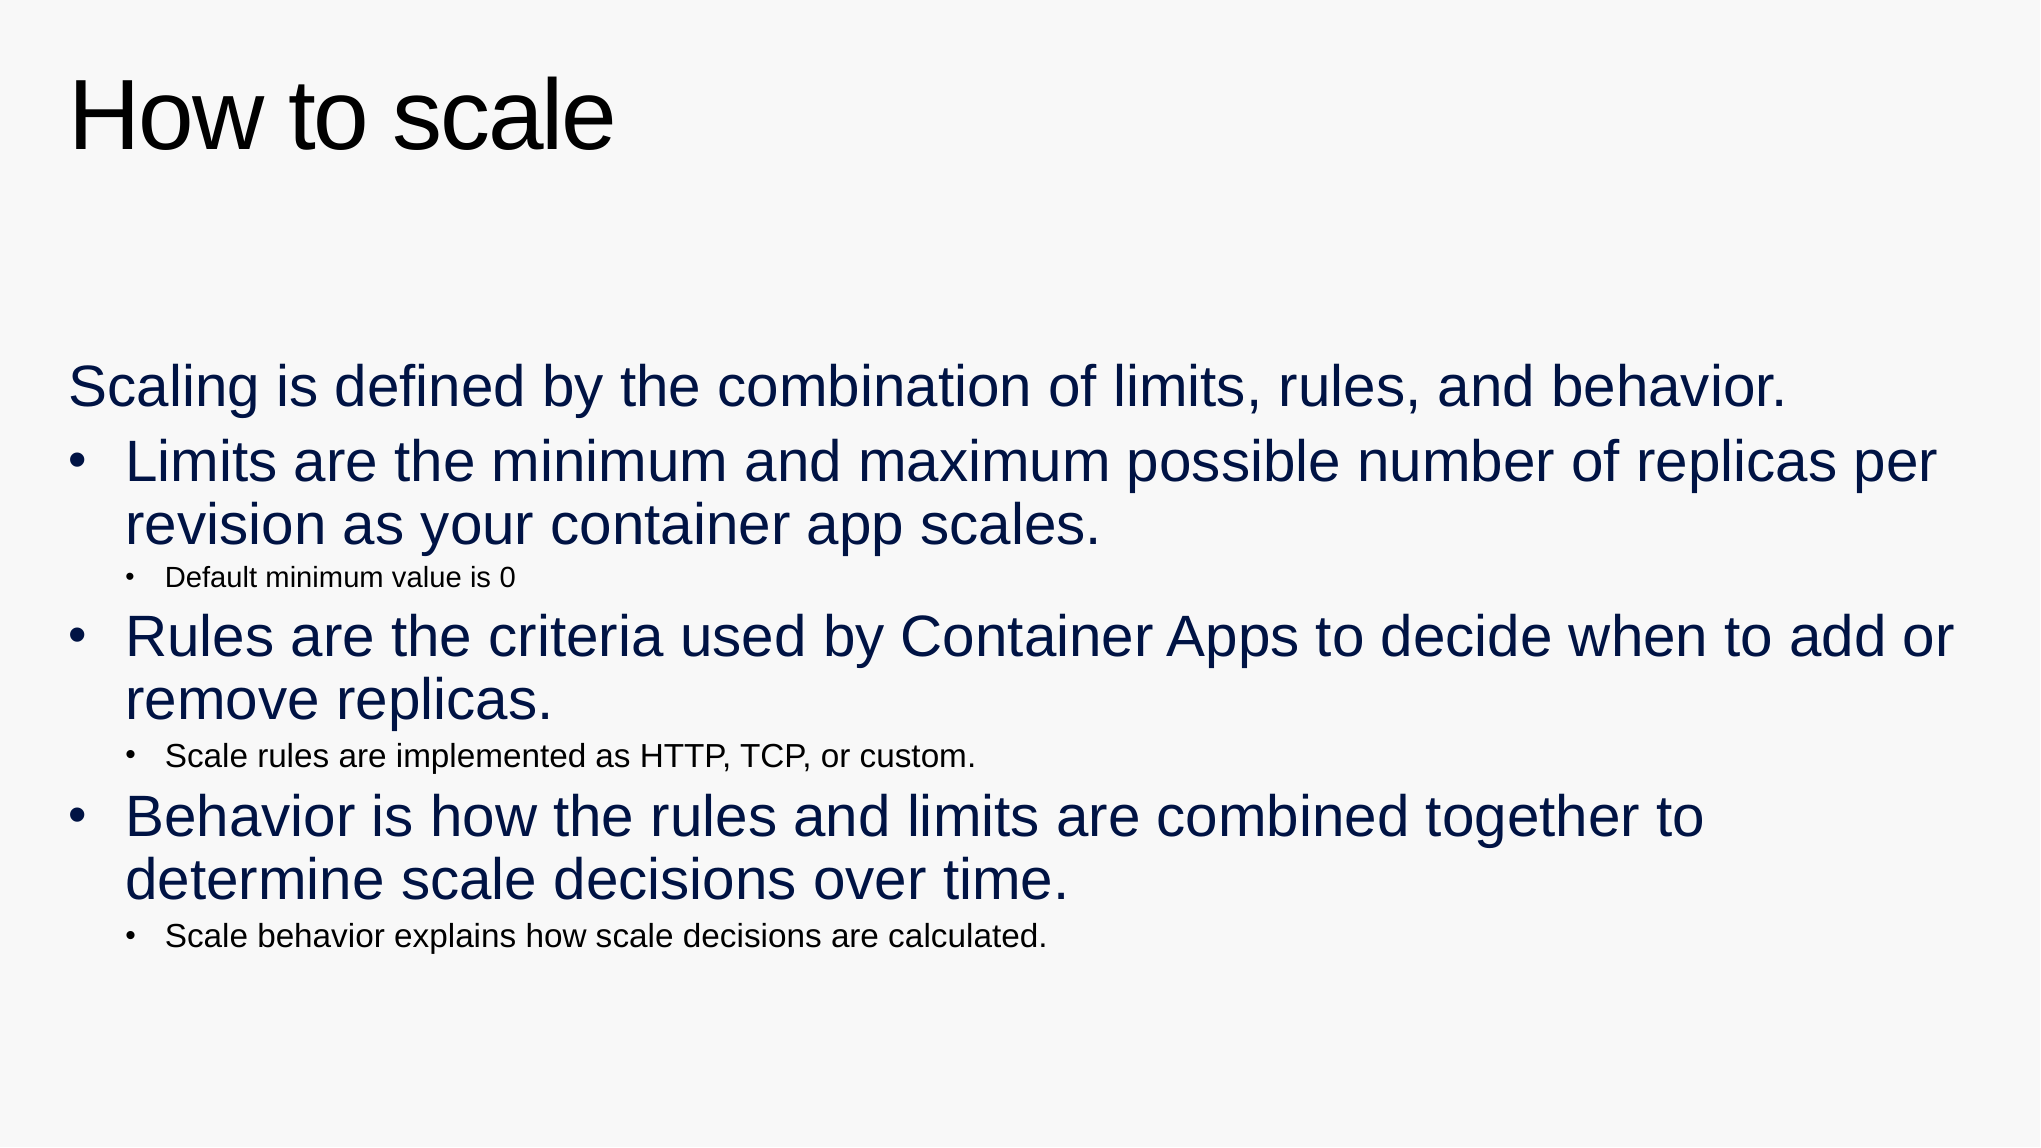

# How to scale
Scaling is defined by the combination of limits, rules, and behavior.
Limits are the minimum and maximum possible number of replicas per revision as your container app scales.
Default minimum value is 0
Rules are the criteria used by Container Apps to decide when to add or remove replicas.
Scale rules are implemented as HTTP, TCP, or custom.
Behavior is how the rules and limits are combined together to determine scale decisions over time.
Scale behavior explains how scale decisions are calculated.